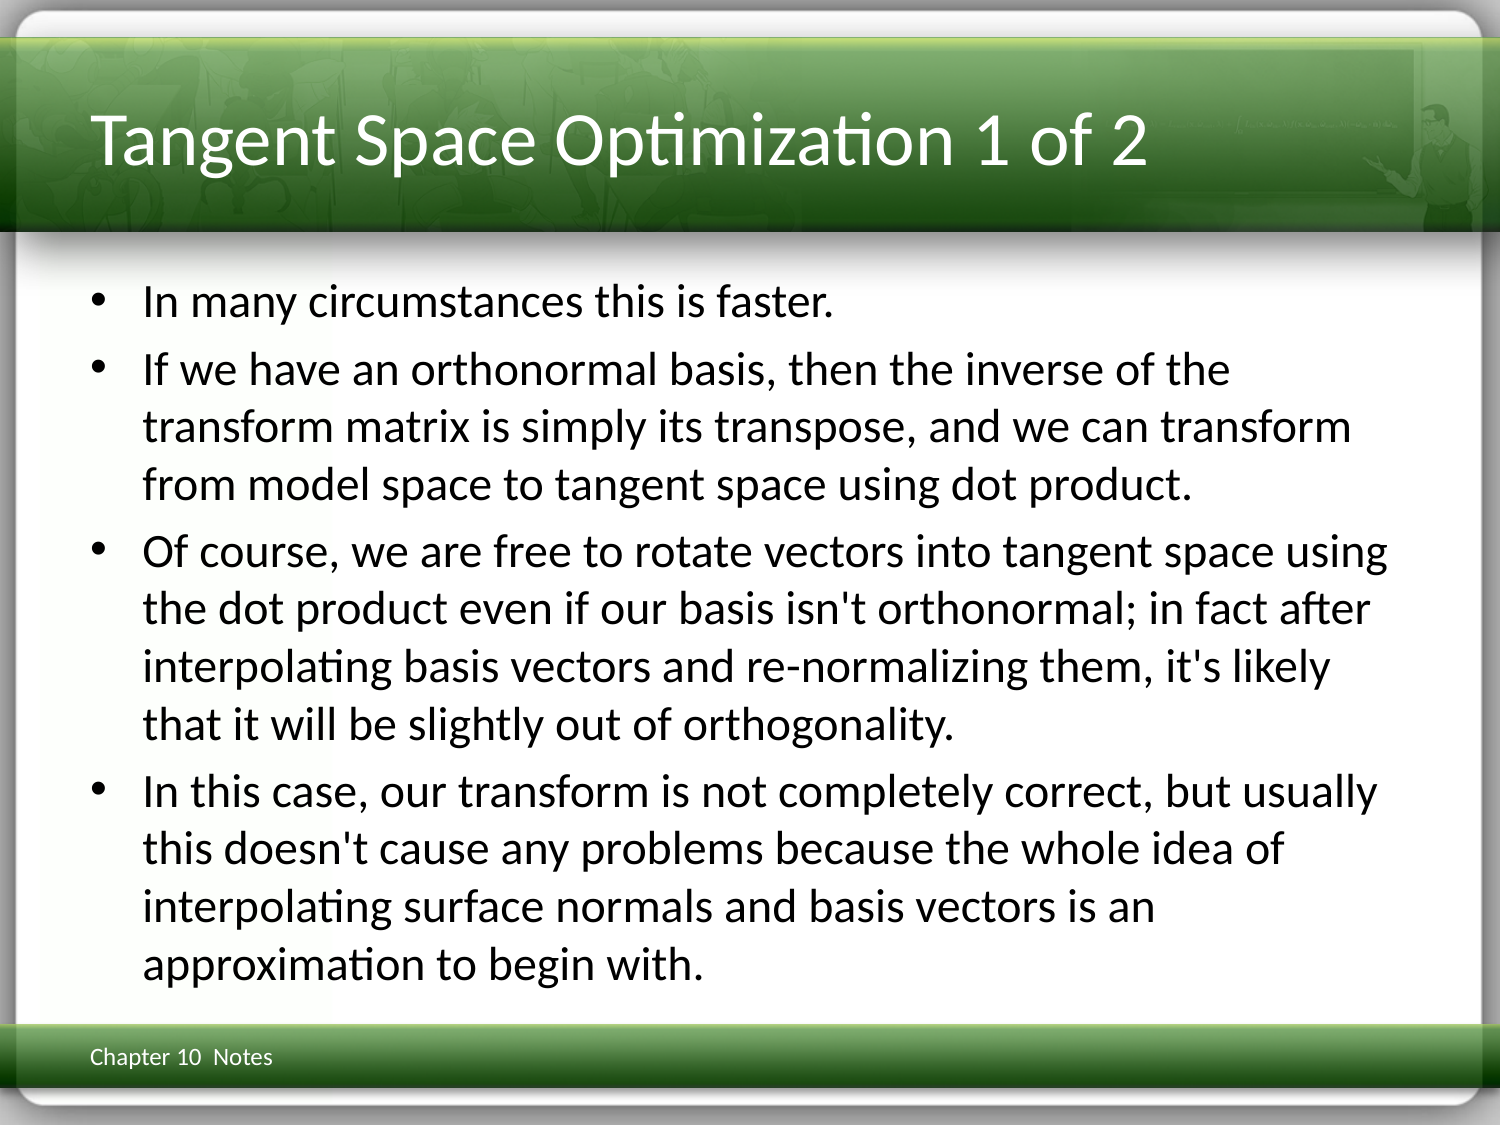

# Tangent Space Optimization 1 of 2
In many circumstances this is faster.
If we have an orthonormal basis, then the inverse of the transform matrix is simply its transpose, and we can transform from model space to tangent space using dot product.
Of course, we are free to rotate vectors into tangent space using the dot product even if our basis isn't orthonormal; in fact after interpolating basis vectors and re-normalizing them, it's likely that it will be slightly out of orthogonality.
In this case, our transform is not completely correct, but usually this doesn't cause any problems because the whole idea of interpolating surface normals and basis vectors is an approximation to begin with.
Chapter 10  Notes
3D Math Primer for Graphics & Game Dev
238